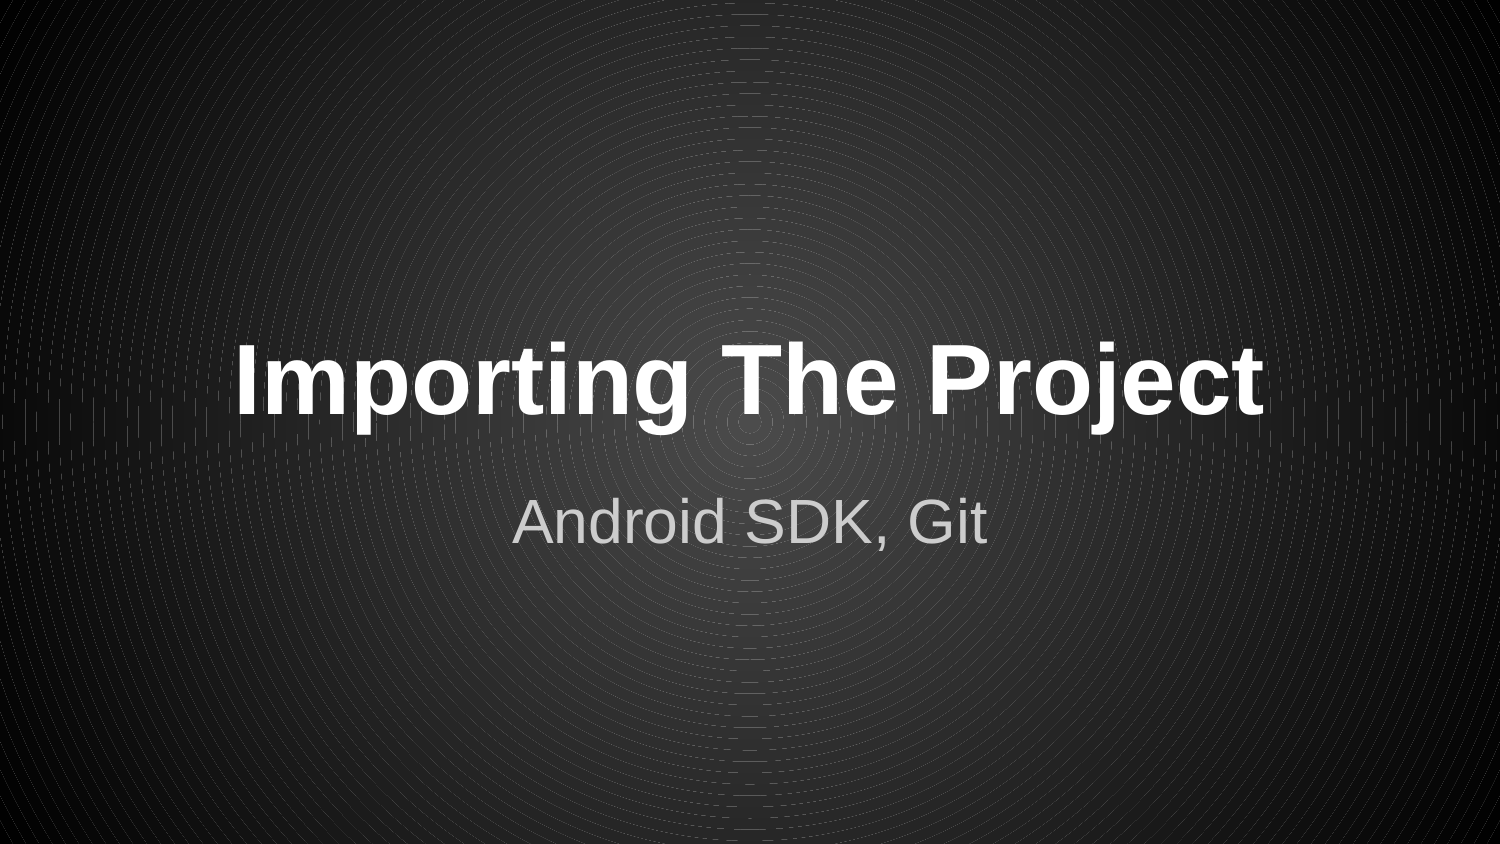

# Importing The Project
Android SDK, Git